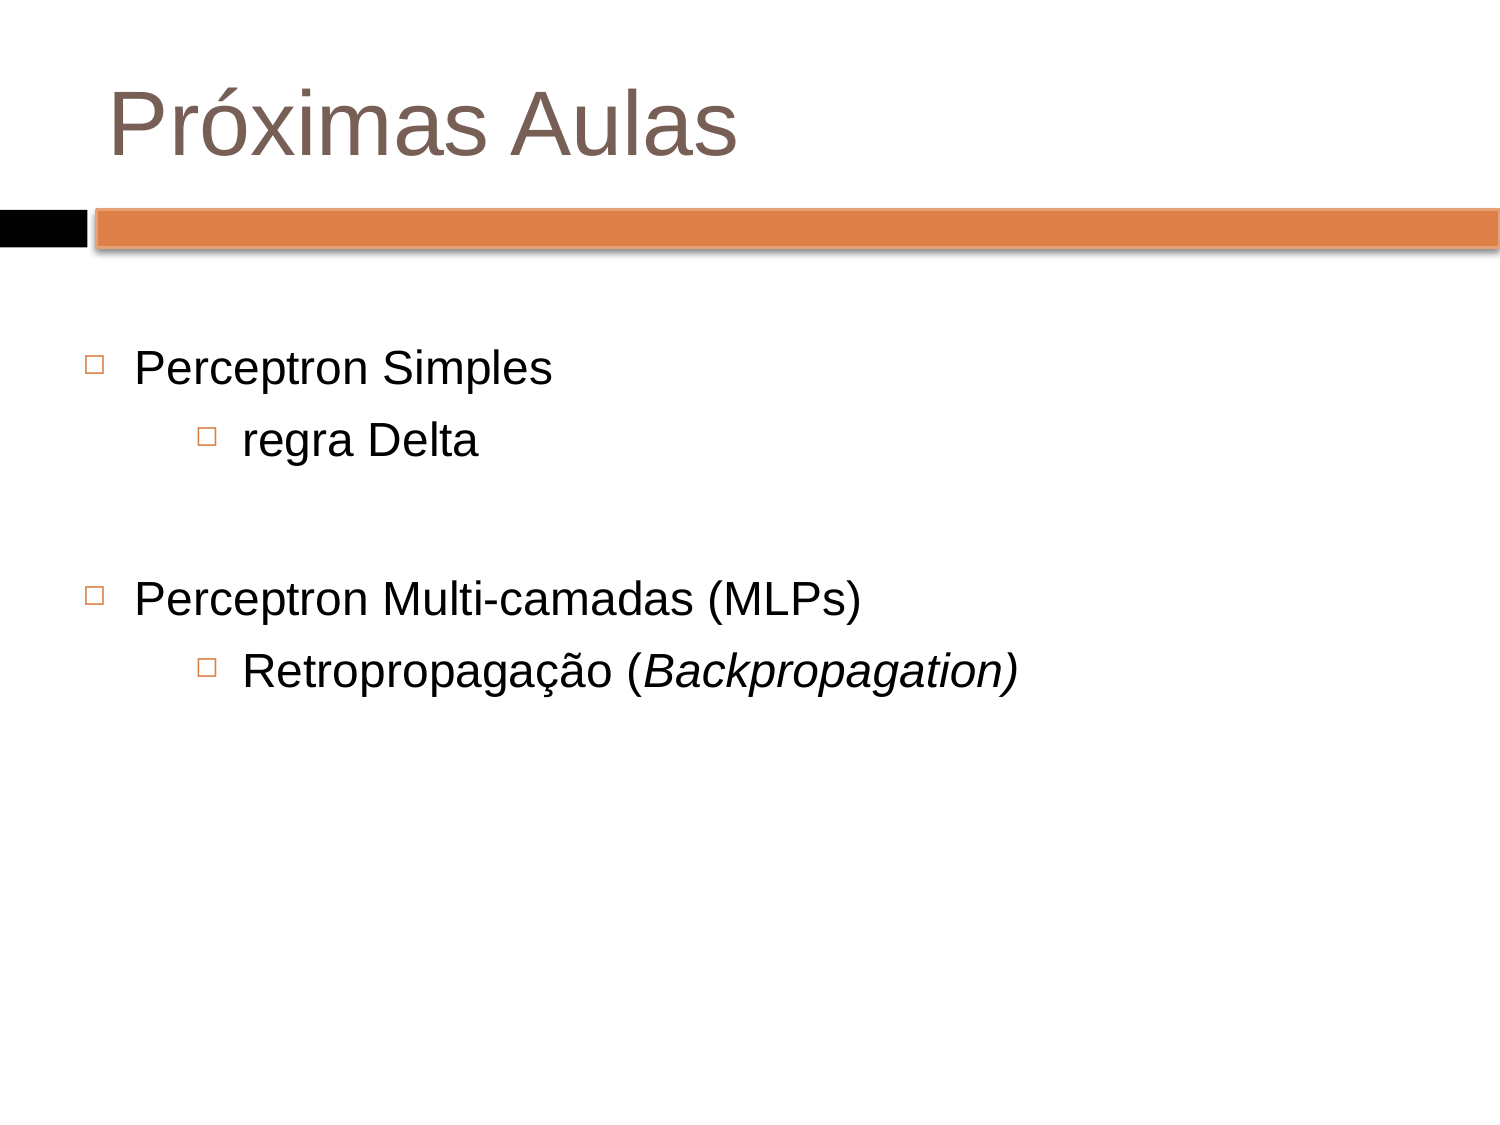

# Próximas Aulas

Perceptron Simples
regra Delta

Perceptron Multi-camadas (MLPs)
Retropropagação (Backpropagation)
90